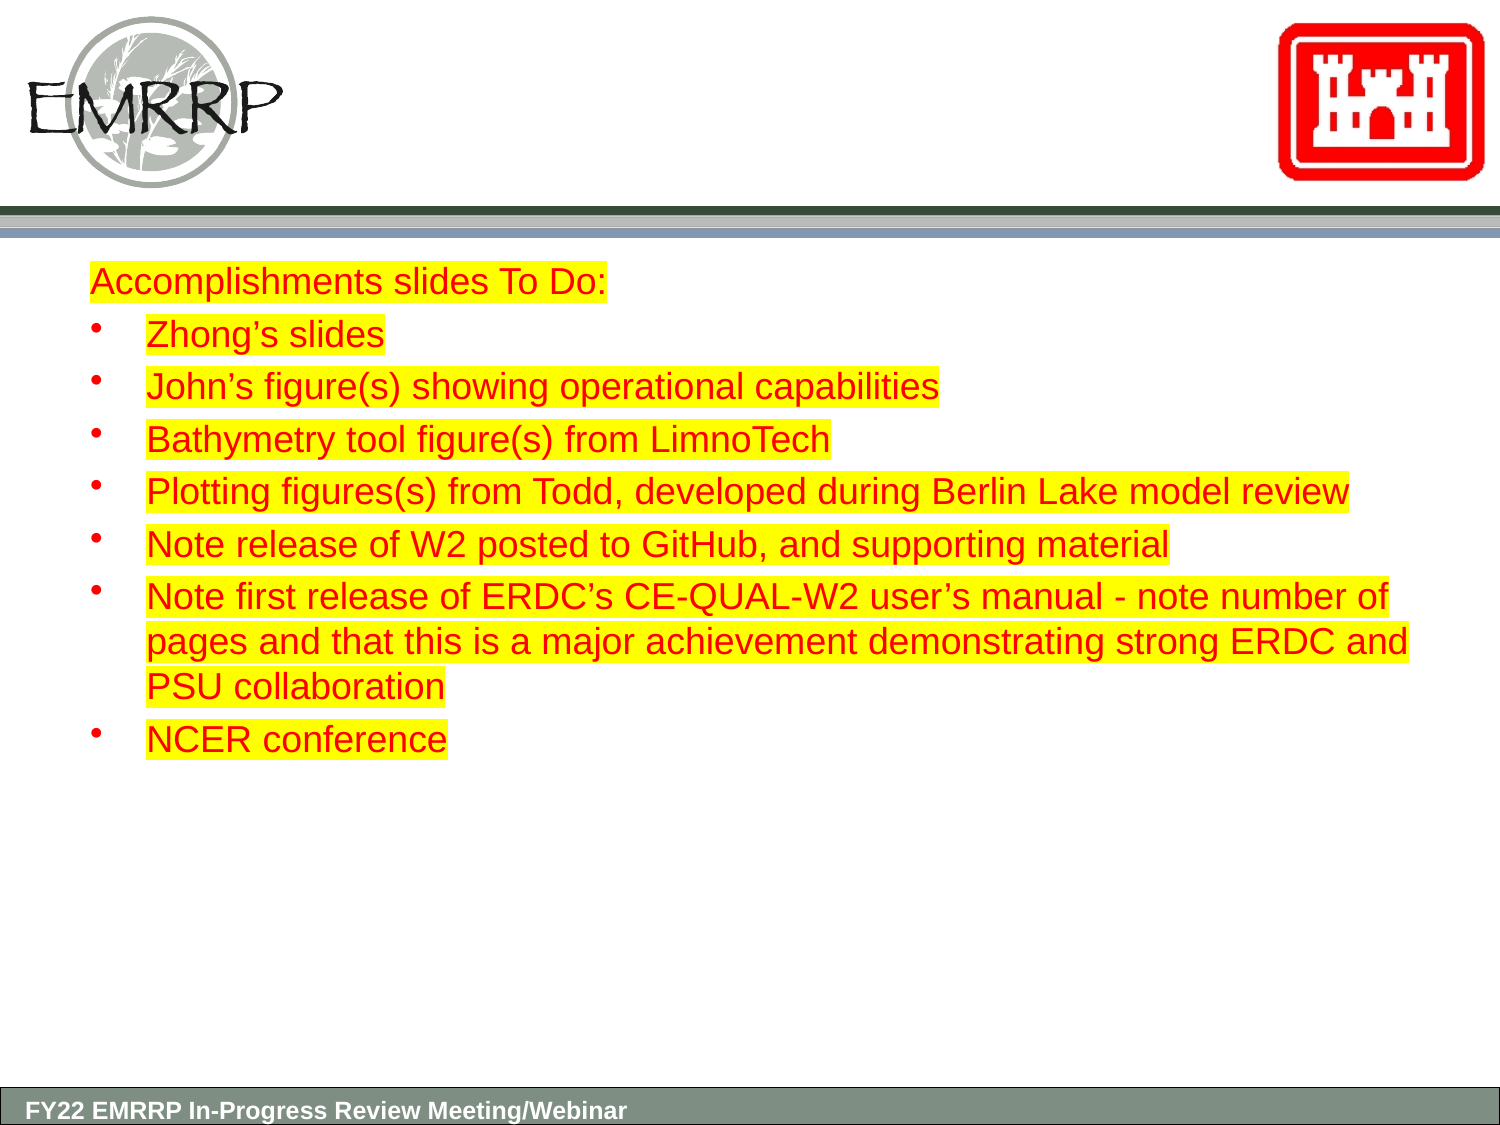

Accomplishments slides To Do:
Zhong’s slides
John’s figure(s) showing operational capabilities
Bathymetry tool figure(s) from LimnoTech
Plotting figures(s) from Todd, developed during Berlin Lake model review
Note release of W2 posted to GitHub, and supporting material
Note first release of ERDC’s CE-QUAL-W2 user’s manual - note number of pages and that this is a major achievement demonstrating strong ERDC and PSU collaboration
NCER conference